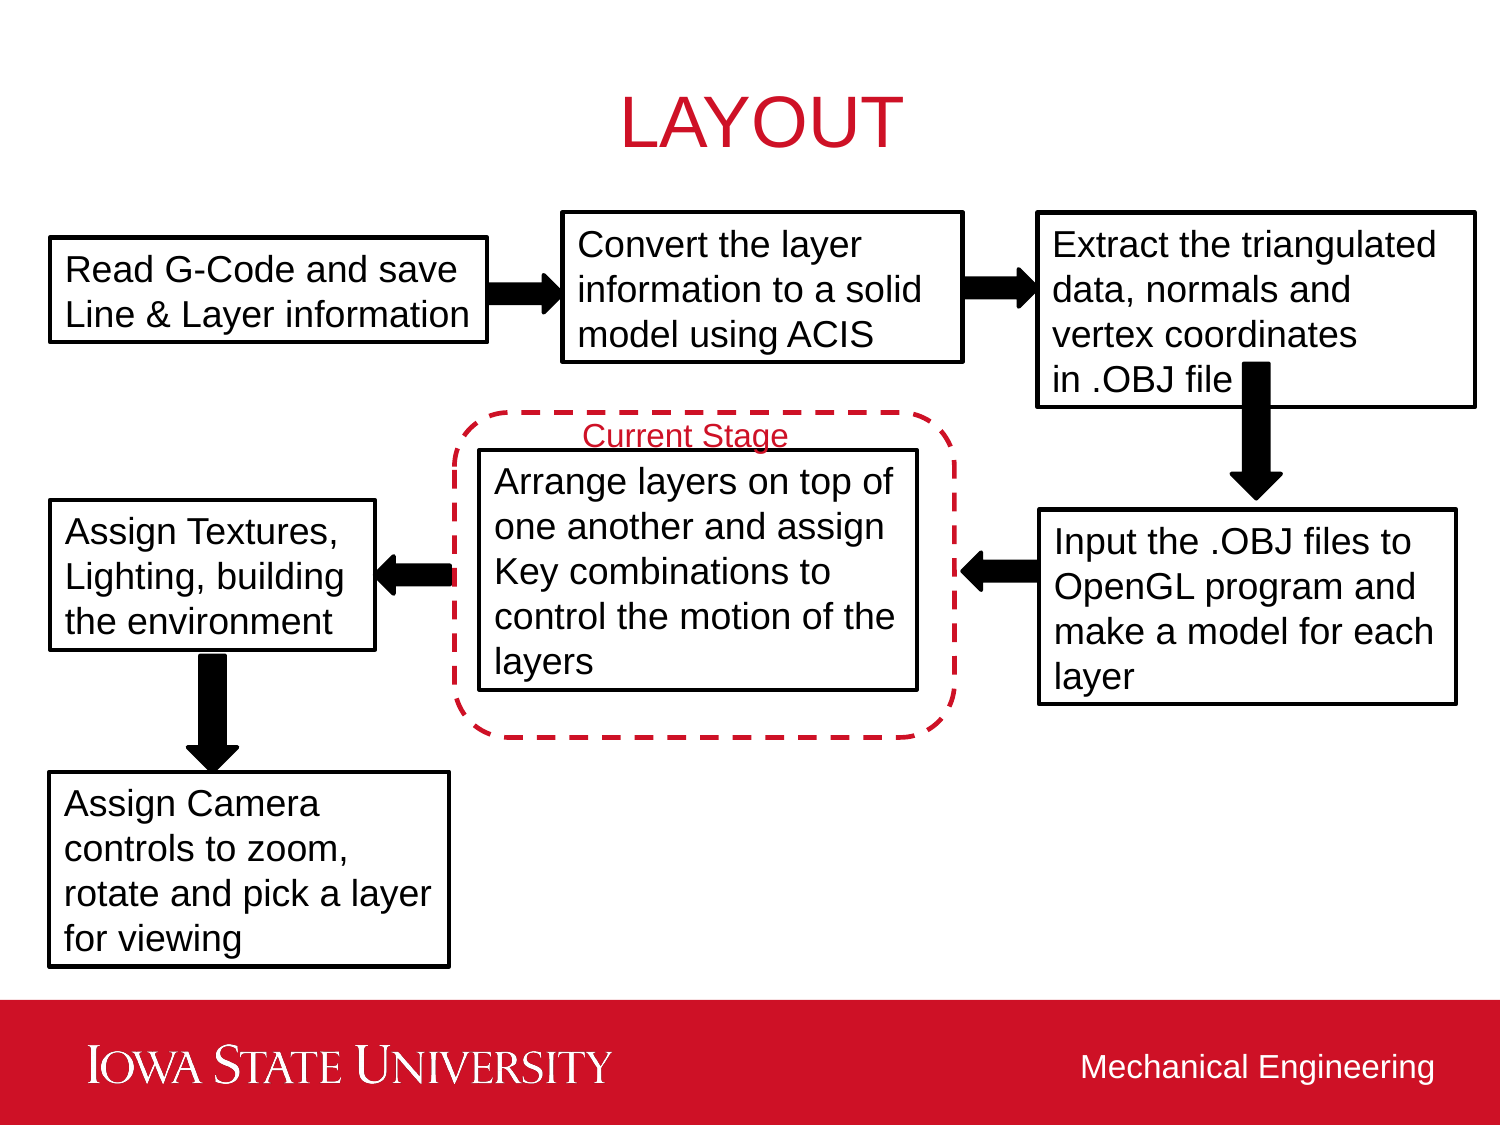

# LAYOUT
Convert the layer information to a solid model using ACIS
Extract the triangulated data, normals and vertex coordinates in .OBJ file
Read G-Code and save Line & Layer information

Current Stage

Arrange layers on top of one another and assign Key combinations to control the motion of the layers
Assign Textures, Lighting, building the environment
Input the .OBJ files to OpenGL program and make a model for each layer

Assign Camera controls to zoom, rotate and pick a layer for viewing